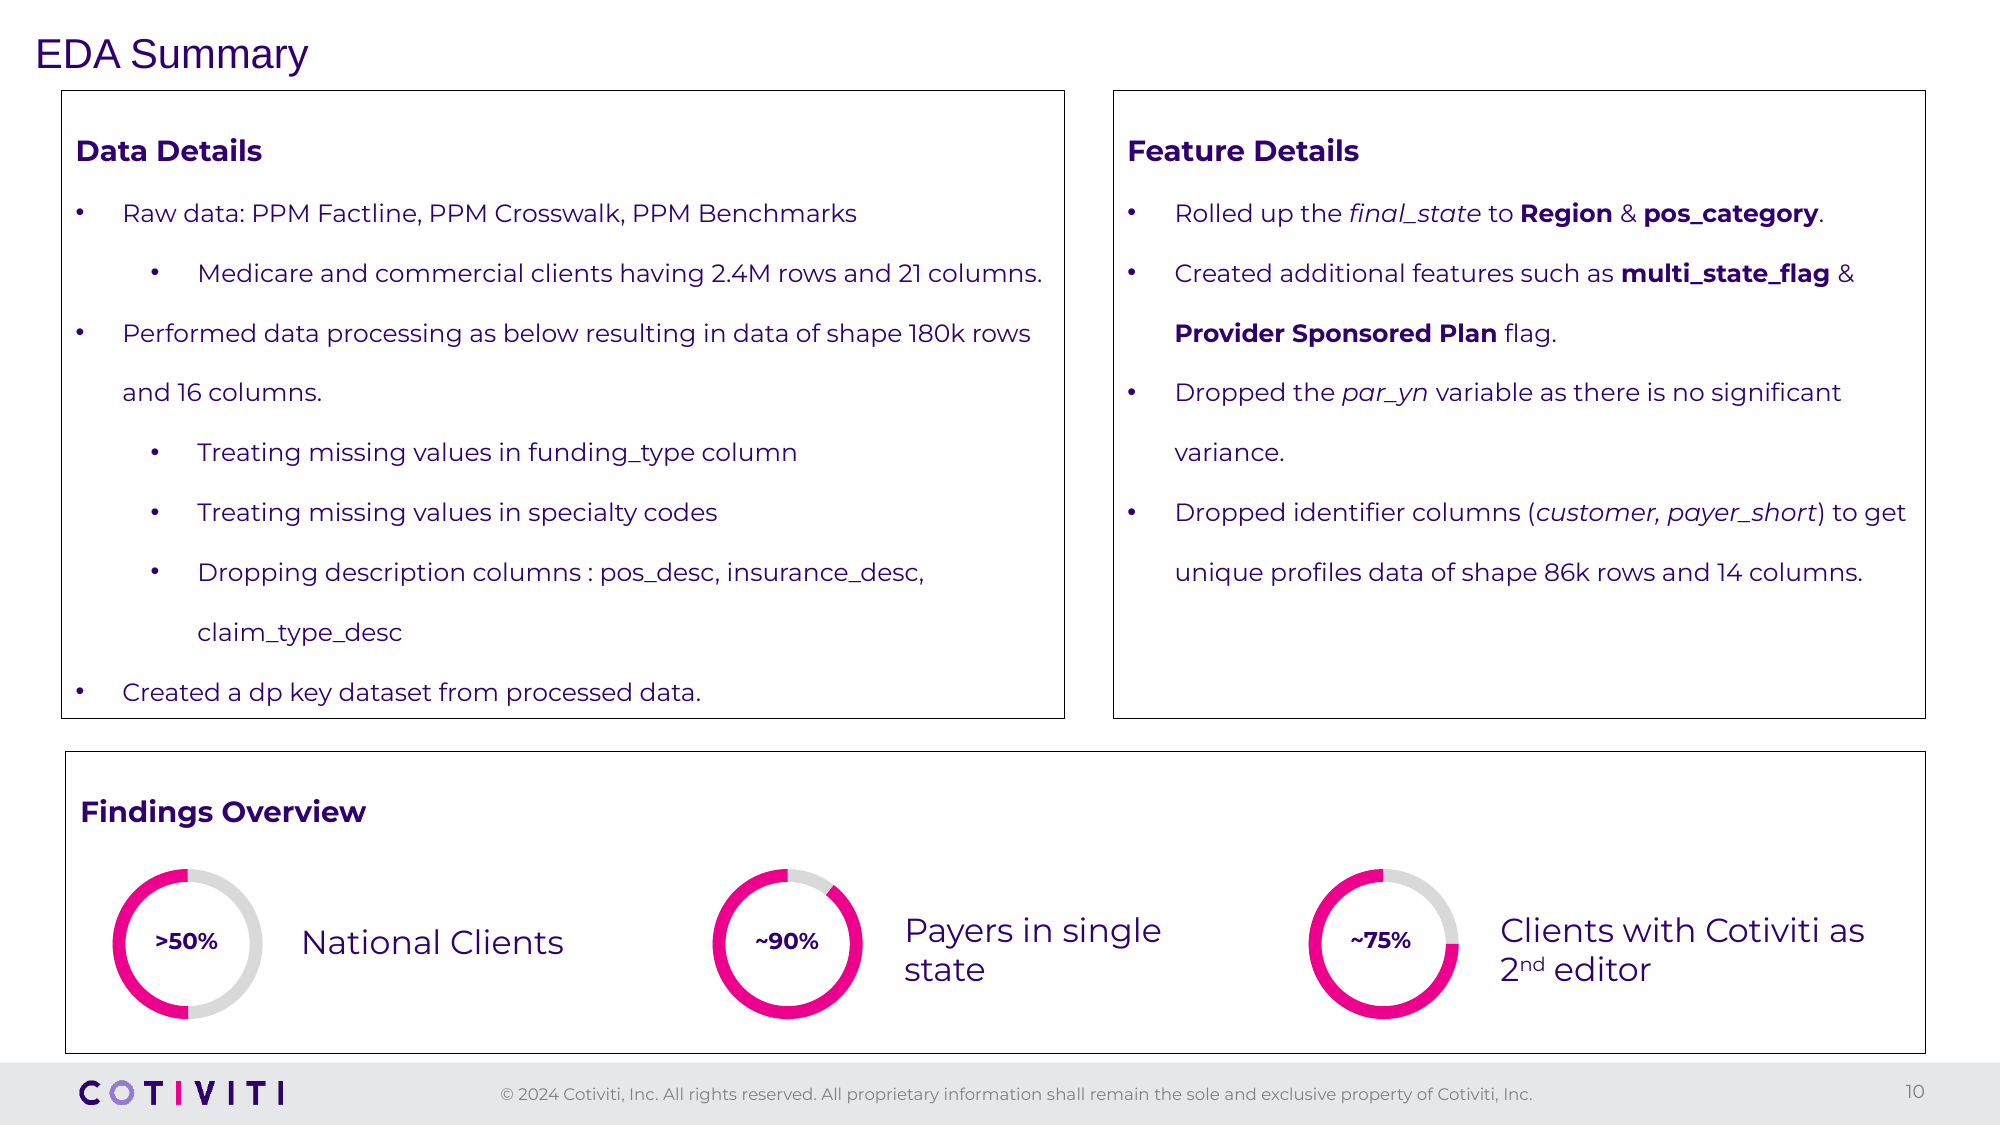

EDA Summary
Data Details
Raw data: PPM Factline, PPM Crosswalk, PPM Benchmarks
Medicare and commercial clients having 2.4M rows and 21 columns.
Performed data processing as below resulting in data of shape 180k rows and 16 columns.
Treating missing values in funding_type column
Treating missing values in specialty codes
Dropping description columns : pos_desc, insurance_desc, claim_type_desc
Created a dp key dataset from processed data.
Feature Details
Rolled up the final_state to Region & pos_category.
Created additional features such as multi_state_flag & Provider Sponsored Plan flag.
Dropped the par_yn variable as there is no significant variance.
Dropped identifier columns (customer, payer_short) to get unique profiles data of shape 86k rows and 14 columns.

Findings Overview

~90%

~75%

Clients with Cotiviti as 2nd editor
Payers in single state
National Clients
>50%
10